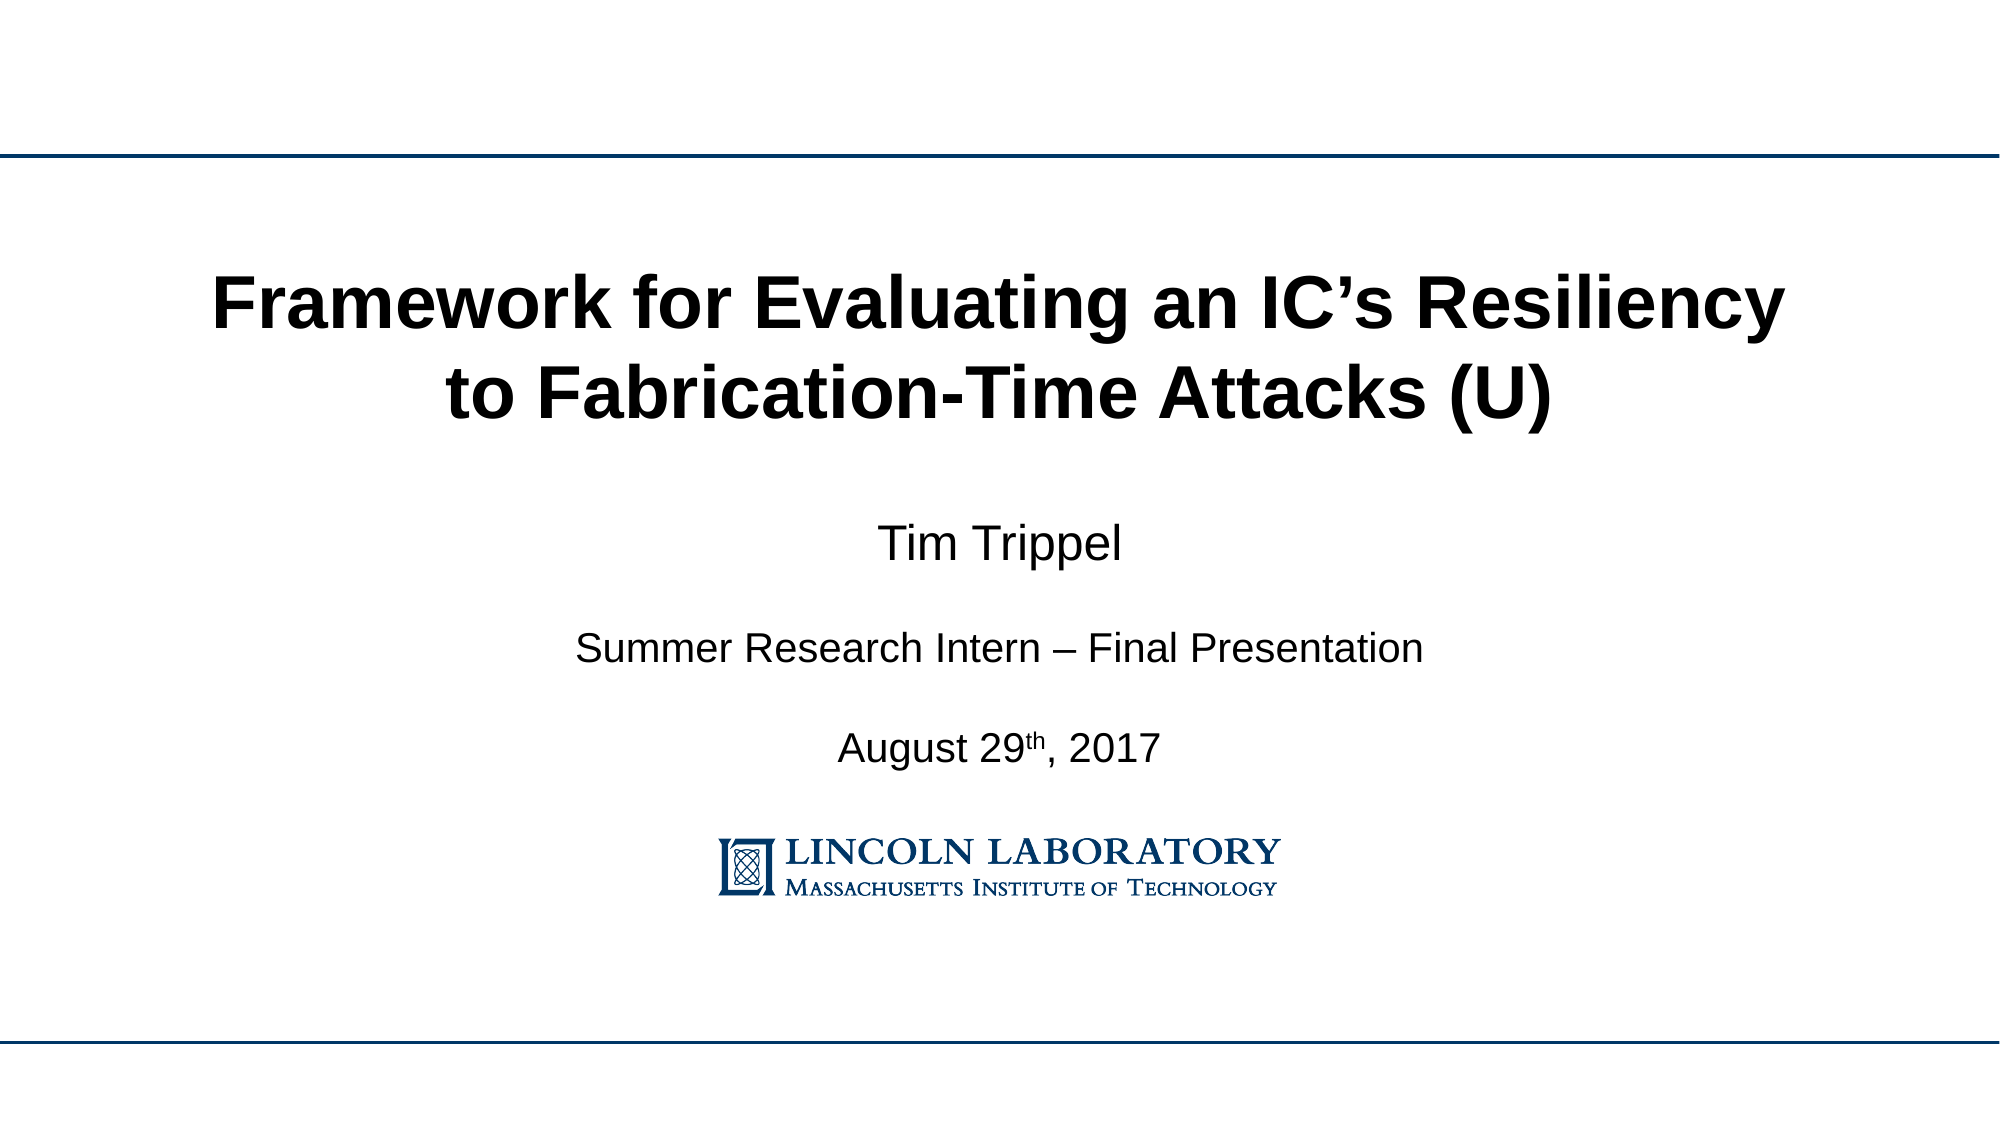

# Framework for Evaluating an IC’s Resiliency to Fabrication-Time Attacks (U)
Tim Trippel
Summer Research Intern – Final Presentation
August 29th, 2017